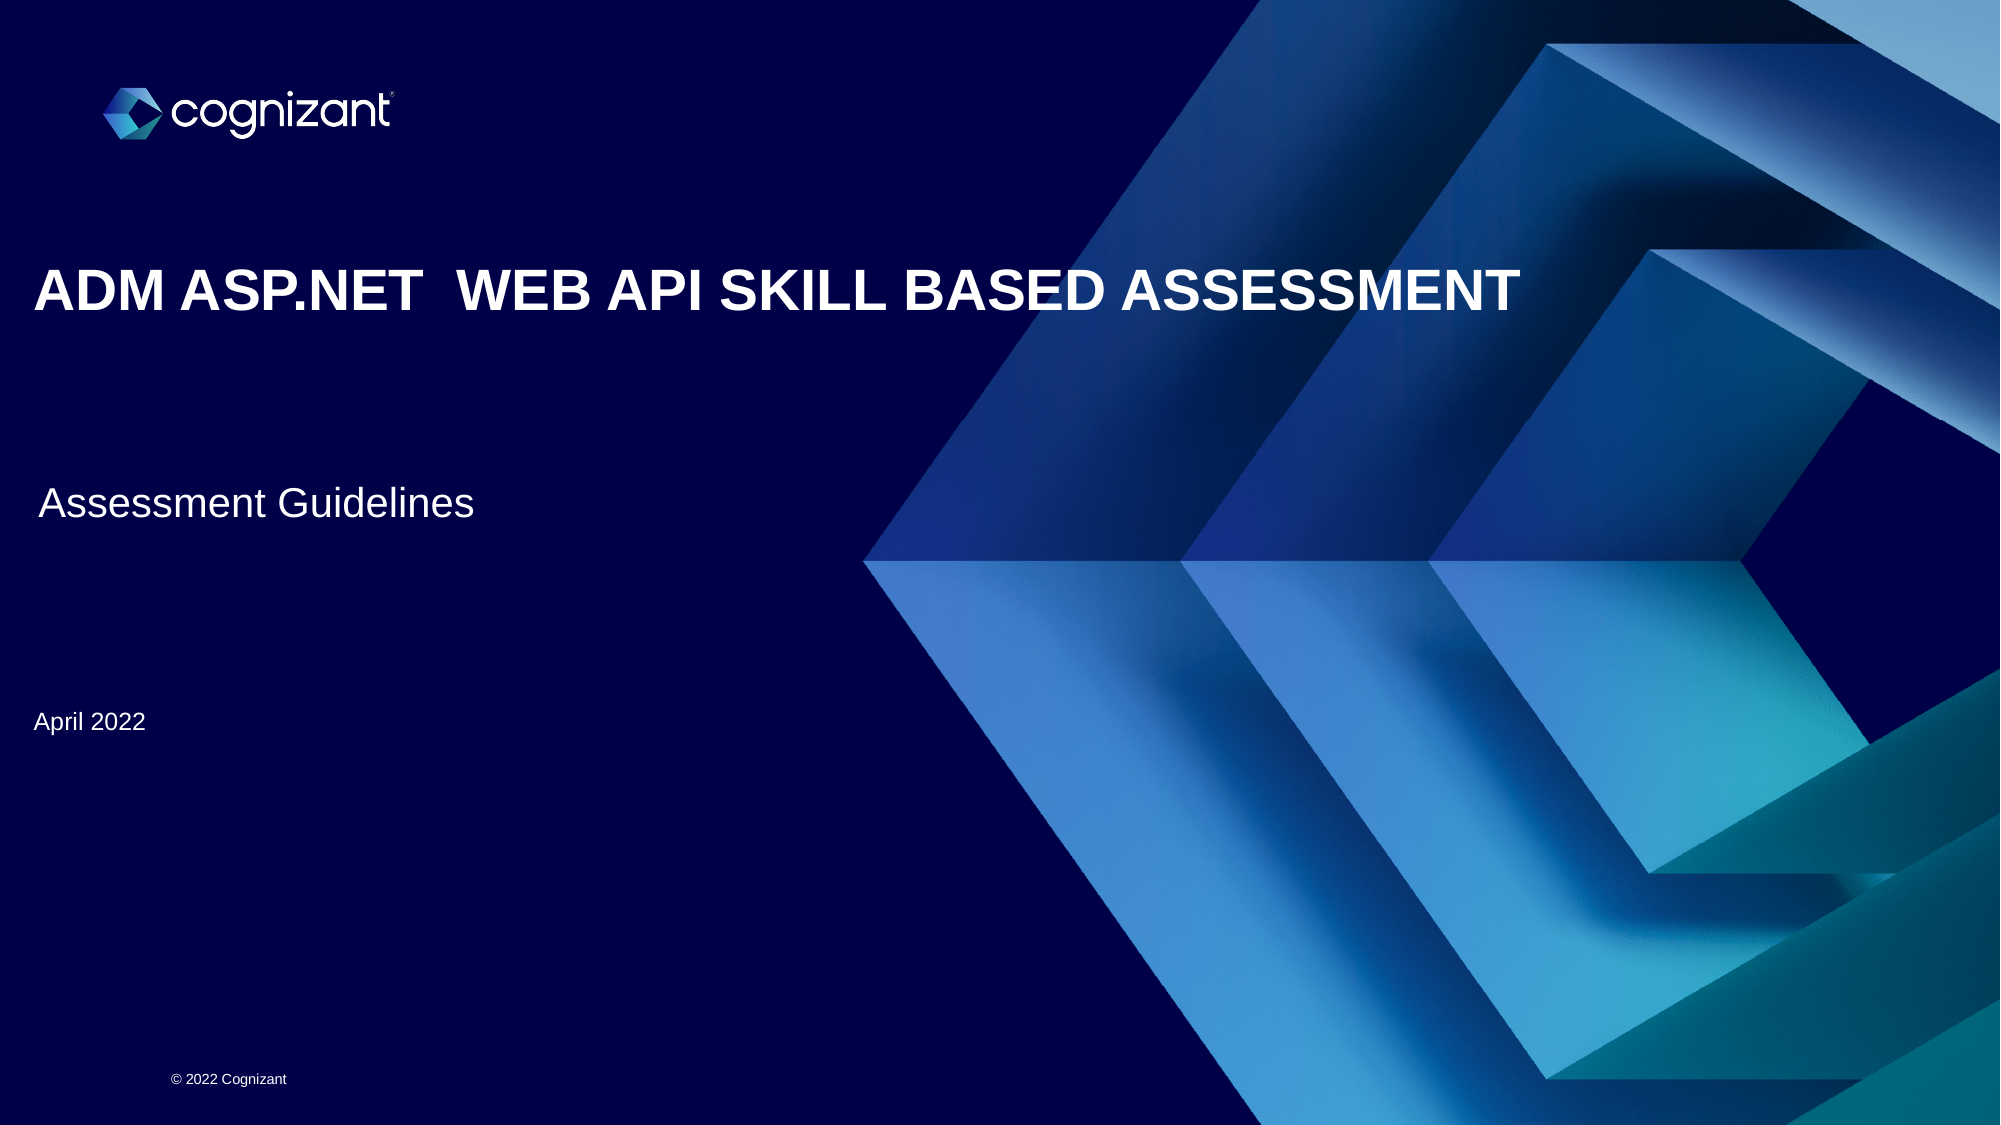

# ADM ASP.NET  WEB API SKILL BASED ASSESSMENT
Assessment Guidelines
April 2022
© 2022 Cognizant